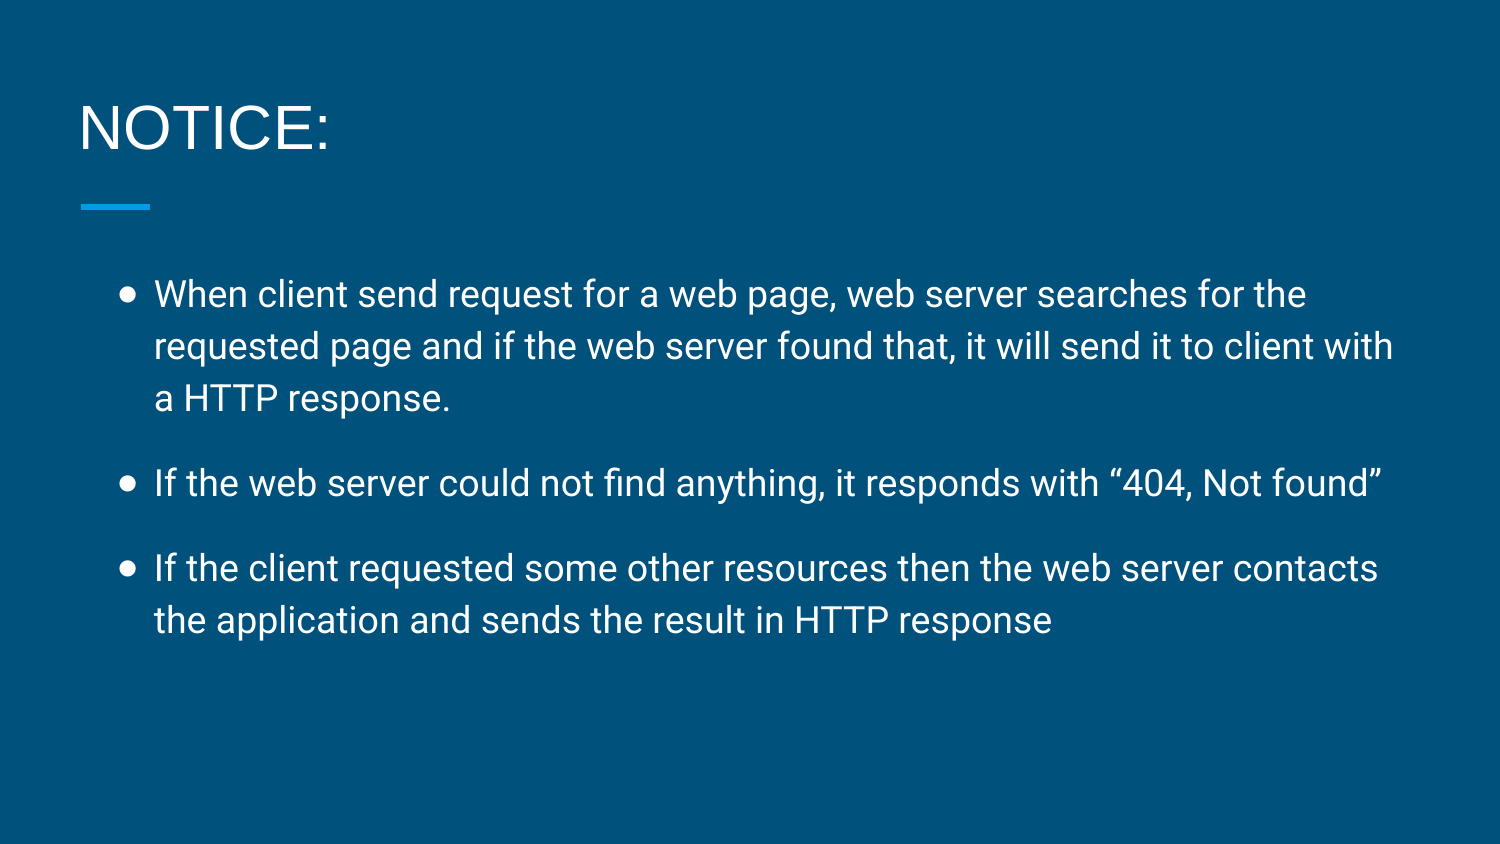

# NOTICE:
When client send request for a web page, web server searches for the requested page and if the web server found that, it will send it to client with a HTTP response.
If the web server could not find anything, it responds with “404, Not found”
If the client requested some other resources then the web server contacts the application and sends the result in HTTP response